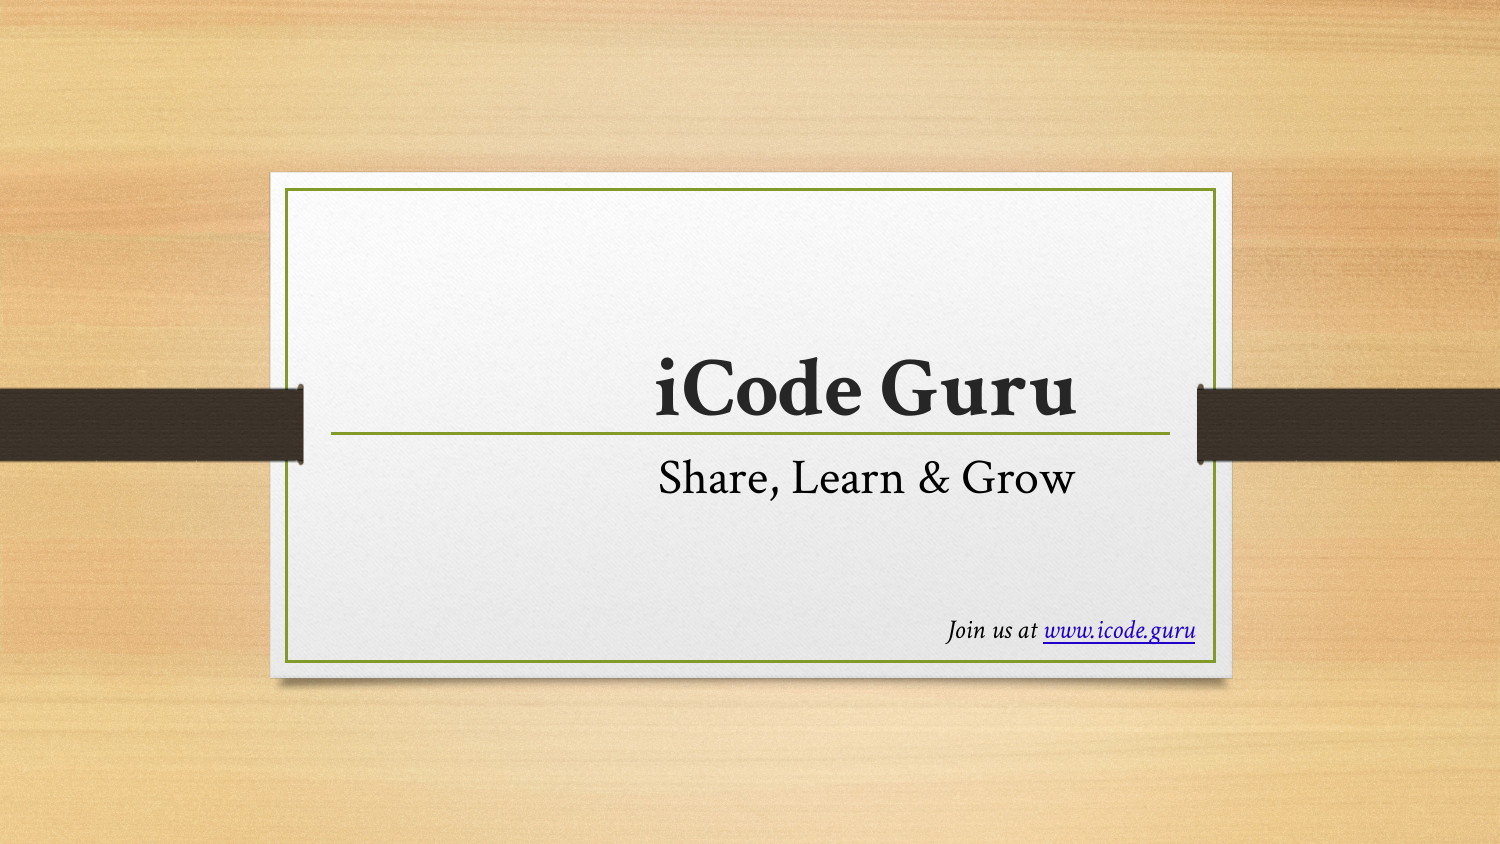

# iCode Guru
Share, Learn & Grow
Join us at www.icode.guru